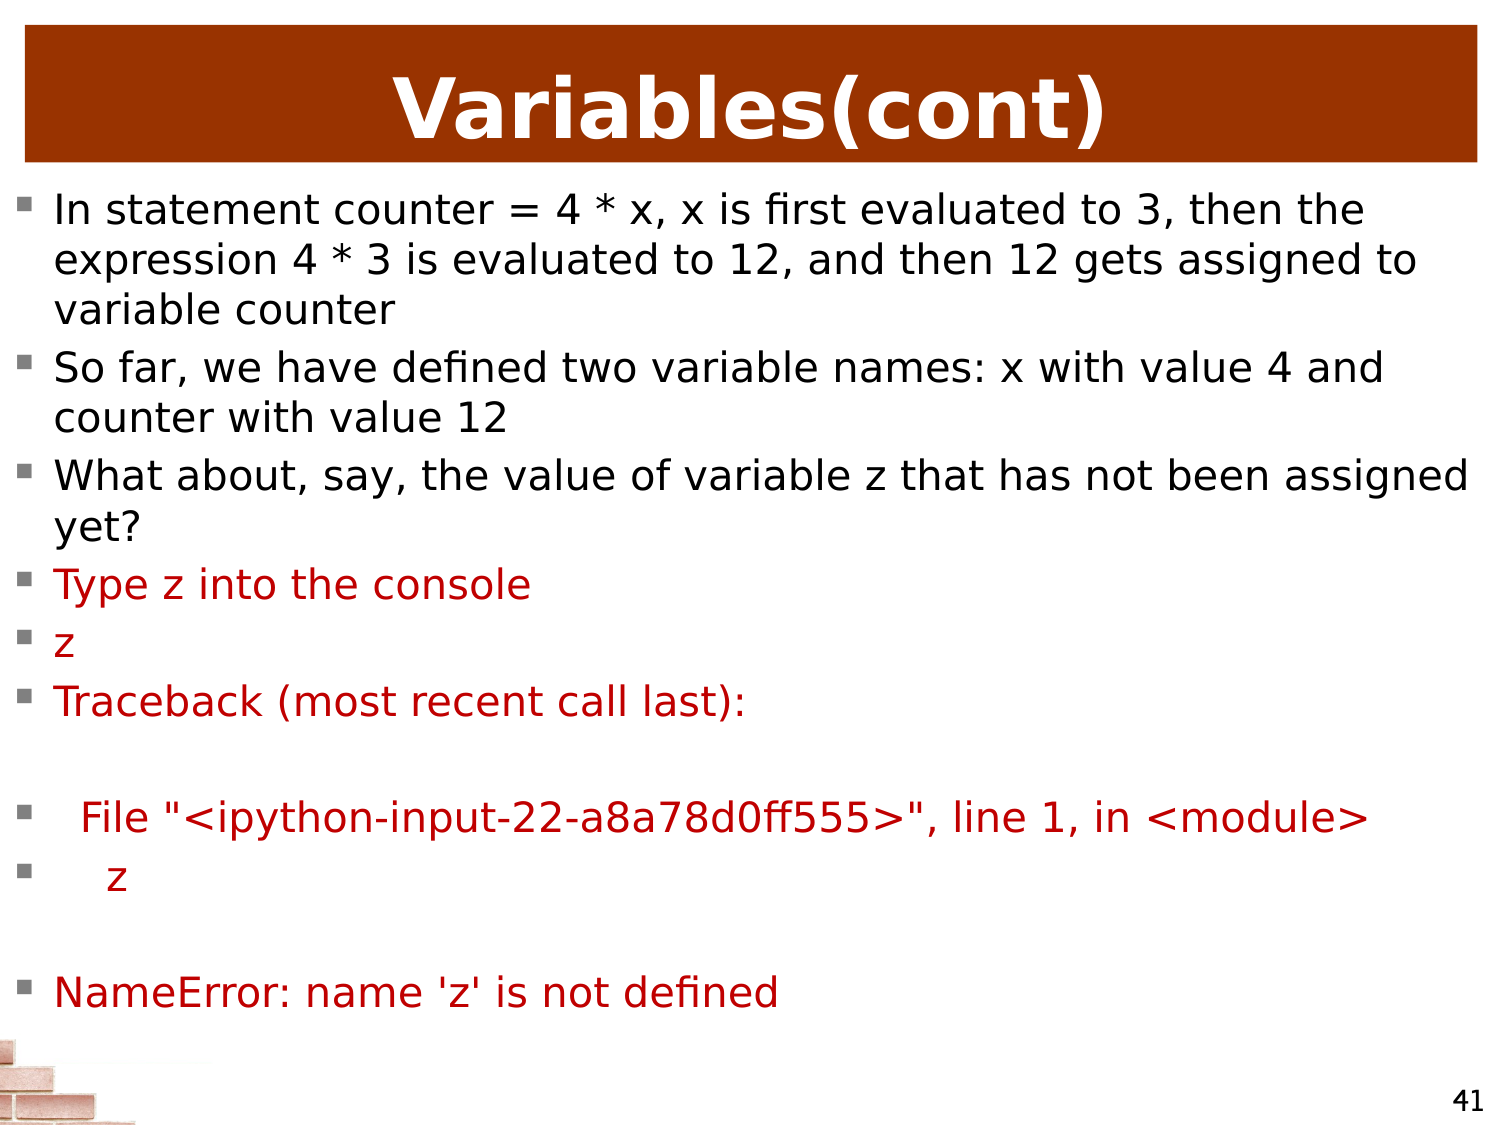

# Variables(cont)
In statement counter = 4 * x, x is first evaluated to 3, then the expression 4 * 3 is evaluated to 12, and then 12 gets assigned to variable counter
So far, we have defined two variable names: x with value 4 and counter with value 12
What about, say, the value of variable z that has not been assigned yet?
Type z into the console
z
Traceback (most recent call last):

  File "<ipython-input-22-a8a78d0ff555>", line 1, in <module>
    z

NameError: name 'z' is not defined
41